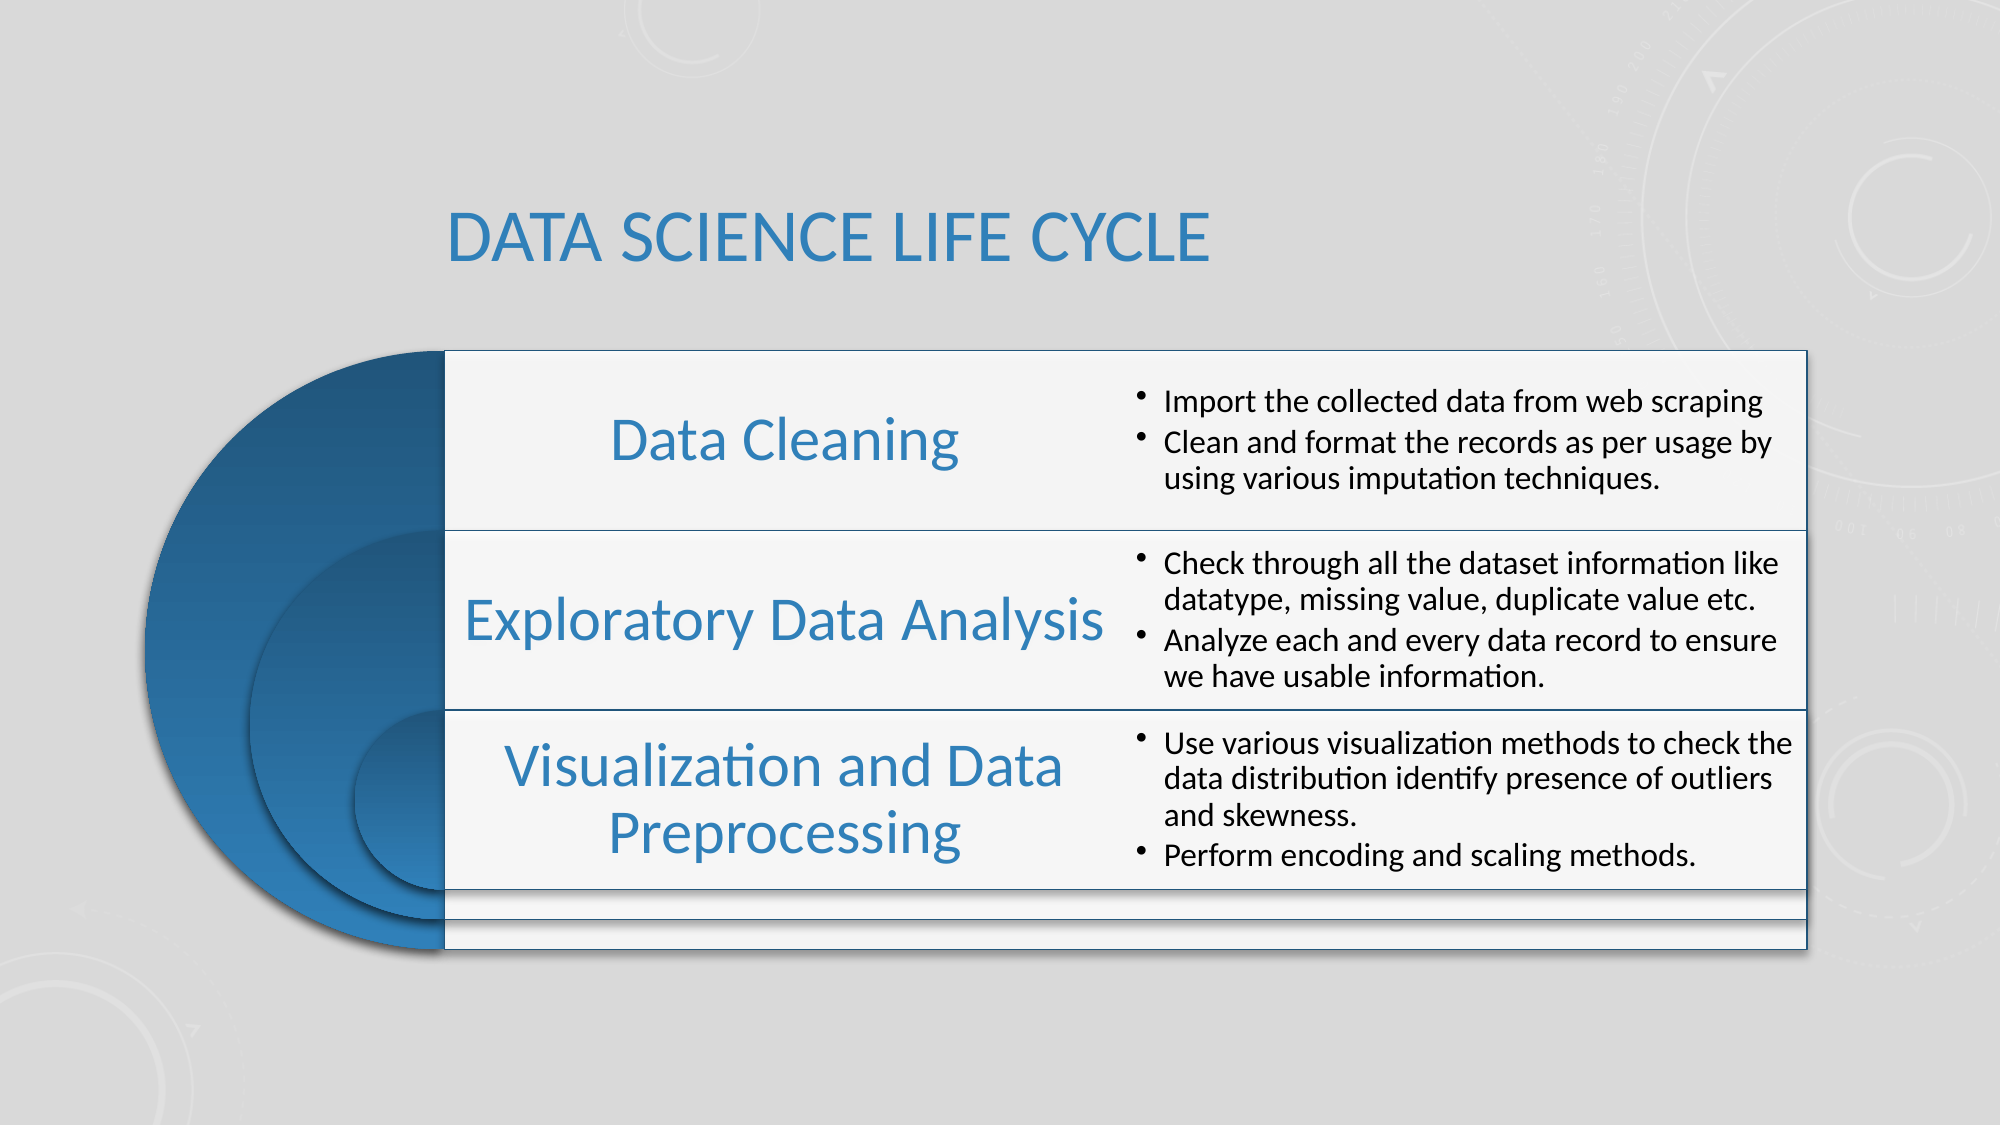

# DATA SCIENCE LIFE CYCLE
Data Cleaning
Exploratory Data Analysis
Visualization and Data Preprocessing
Import the collected data from web scraping
Clean and format the records as per usage by using various imputation techniques.
Check through all the dataset information like datatype, missing value, duplicate value etc.
Analyze each and every data record to ensure we have usable information.
Use various visualization methods to check the data distribution identify presence of outliers and skewness.
Perform encoding and scaling methods.